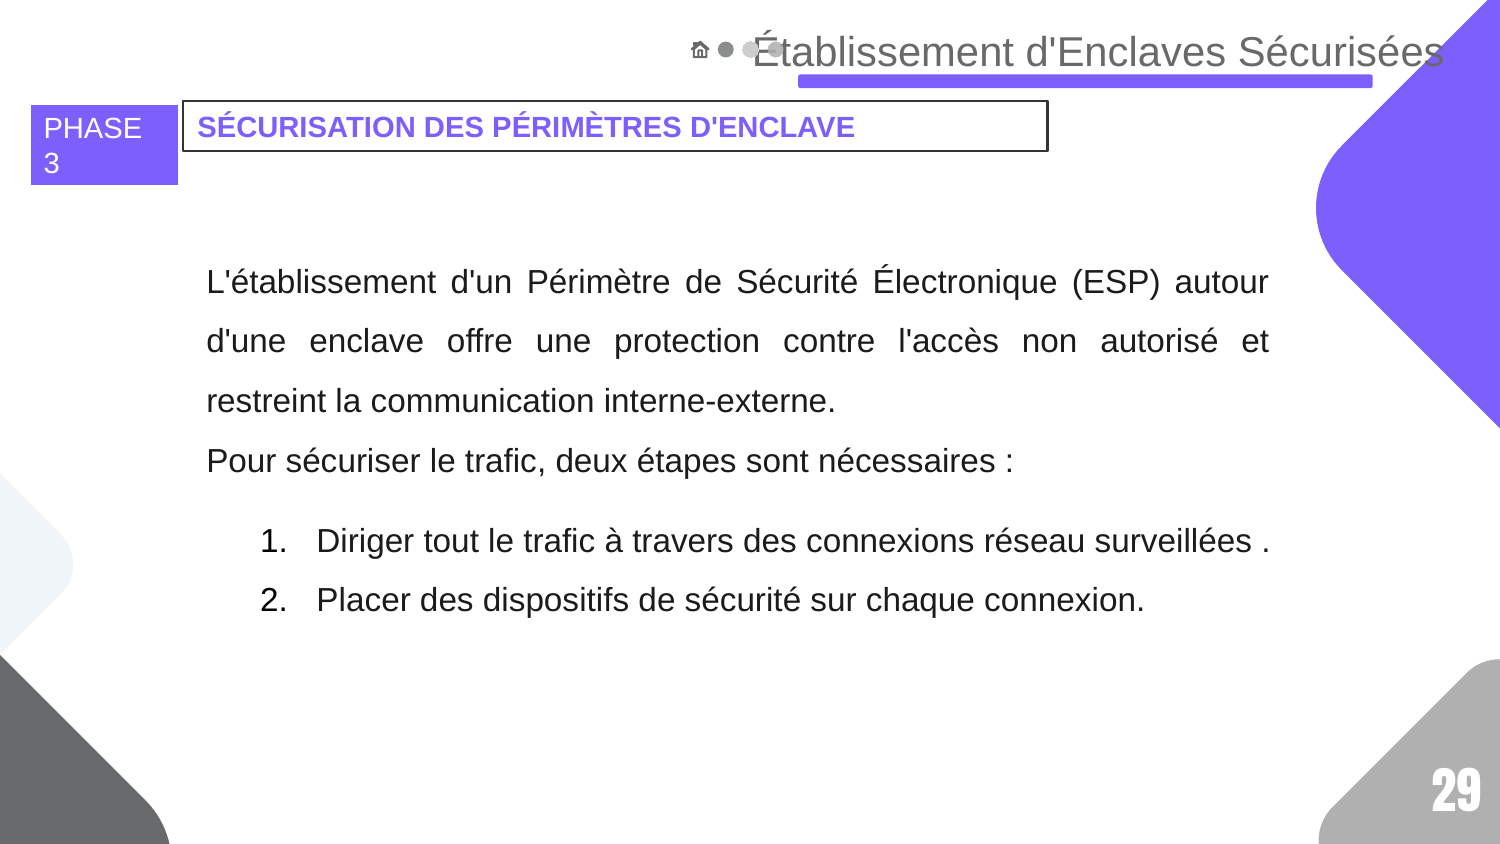

PHASE 4
Établissement d'Enclaves Sécurisées

SÉCURISATION DES PÉRIMÈTRES D'ENCLAVE
PHASE 3
PHASE 2
L'établissement d'un Périmètre de Sécurité Électronique (ESP) autour d'une enclave offre une protection contre l'accès non autorisé et restreint la communication interne-externe.
Pour sécuriser le trafic, deux étapes sont nécessaires :
Diriger tout le trafic à travers des connexions réseau surveillées .
Placer des dispositifs de sécurité sur chaque connexion.
29
abordant la sélection et l'installation des dispositifs, avec des directives pour configurer les pare-feu, détecter et prévenir les intrusions, y compris l'utilisation de détection d'intrusion basée sur les anomalies et la surveillance des applications et protocoles dans les réseaux industriels, ainsi que l'intégration de diodes de données et de passerelles unidirectionnelles.
1. Identifier les limites de chaque enclave pour un déploiement précis des défenses périmétriques.
2. Effectuer les ajustements nécessaires au réseau pour aligner l'architecture sur les enclaves définies.
3. Documenter l'enclave pour le développement et l'application de la politique.
4. Documenter l'enclave pour la configuration des dispositifs de sécurité.
$ControlSystem_Enclave01_Devices
192.168.1.0/24
10.2.2.0/29
$ControlSystem_Enclave01_Users
jcarson ,jrhewing ,kdfrog ,mlisa
$ControlSystem_Enclave01_PortsServices
TCP 502 #Modbus TCP,TCP 20000 #DNP3